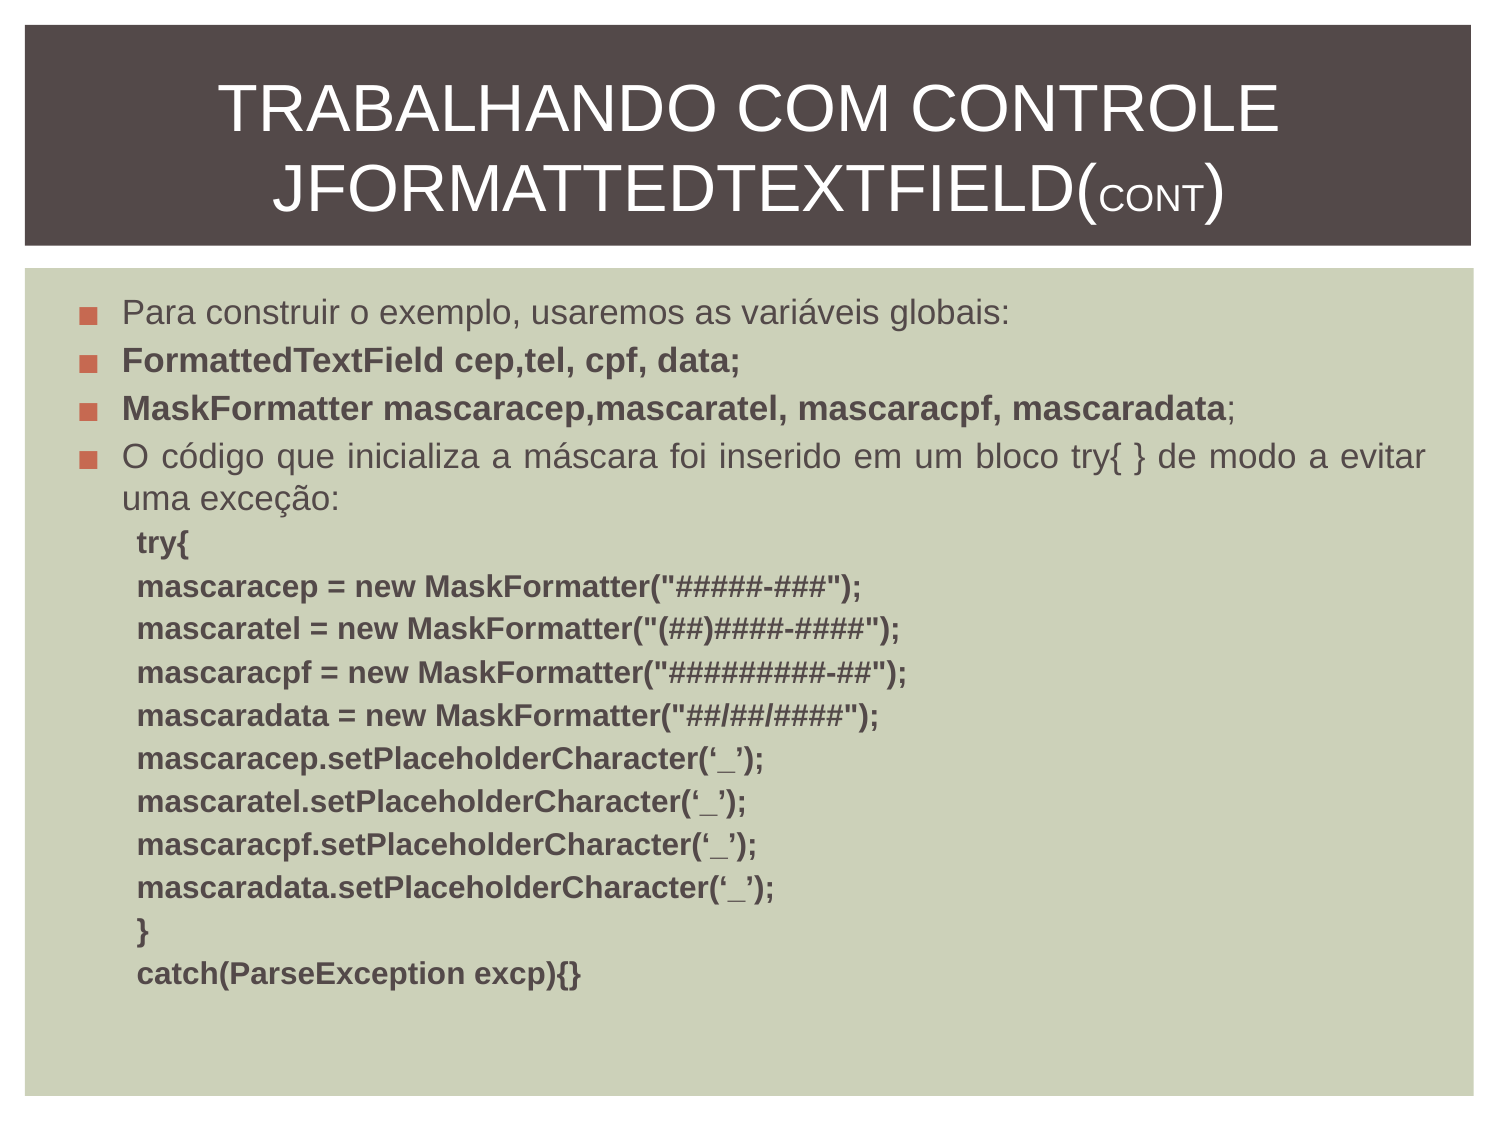

# TRABALHANDO COM CONTROLE JFORMATTEDTEXTFIELD(CONT)
Para construir o exemplo, usaremos as variáveis globais:
FormattedTextField cep,tel, cpf, data;
MaskFormatter mascaracep,mascaratel, mascaracpf, mascaradata;
O código que inicializa a máscara foi inserido em um bloco try{ } de modo a evitar uma exceção:
try{
mascaracep = new MaskFormatter("#####-###");
mascaratel = new MaskFormatter("(##)####-####");
mascaracpf = new MaskFormatter("#########-##");
mascaradata = new MaskFormatter("##/##/####");
mascaracep.setPlaceholderCharacter(‘_’);
mascaratel.setPlaceholderCharacter(‘_’);
mascaracpf.setPlaceholderCharacter(‘_’);
mascaradata.setPlaceholderCharacter(‘_’);
}
catch(ParseException excp){}